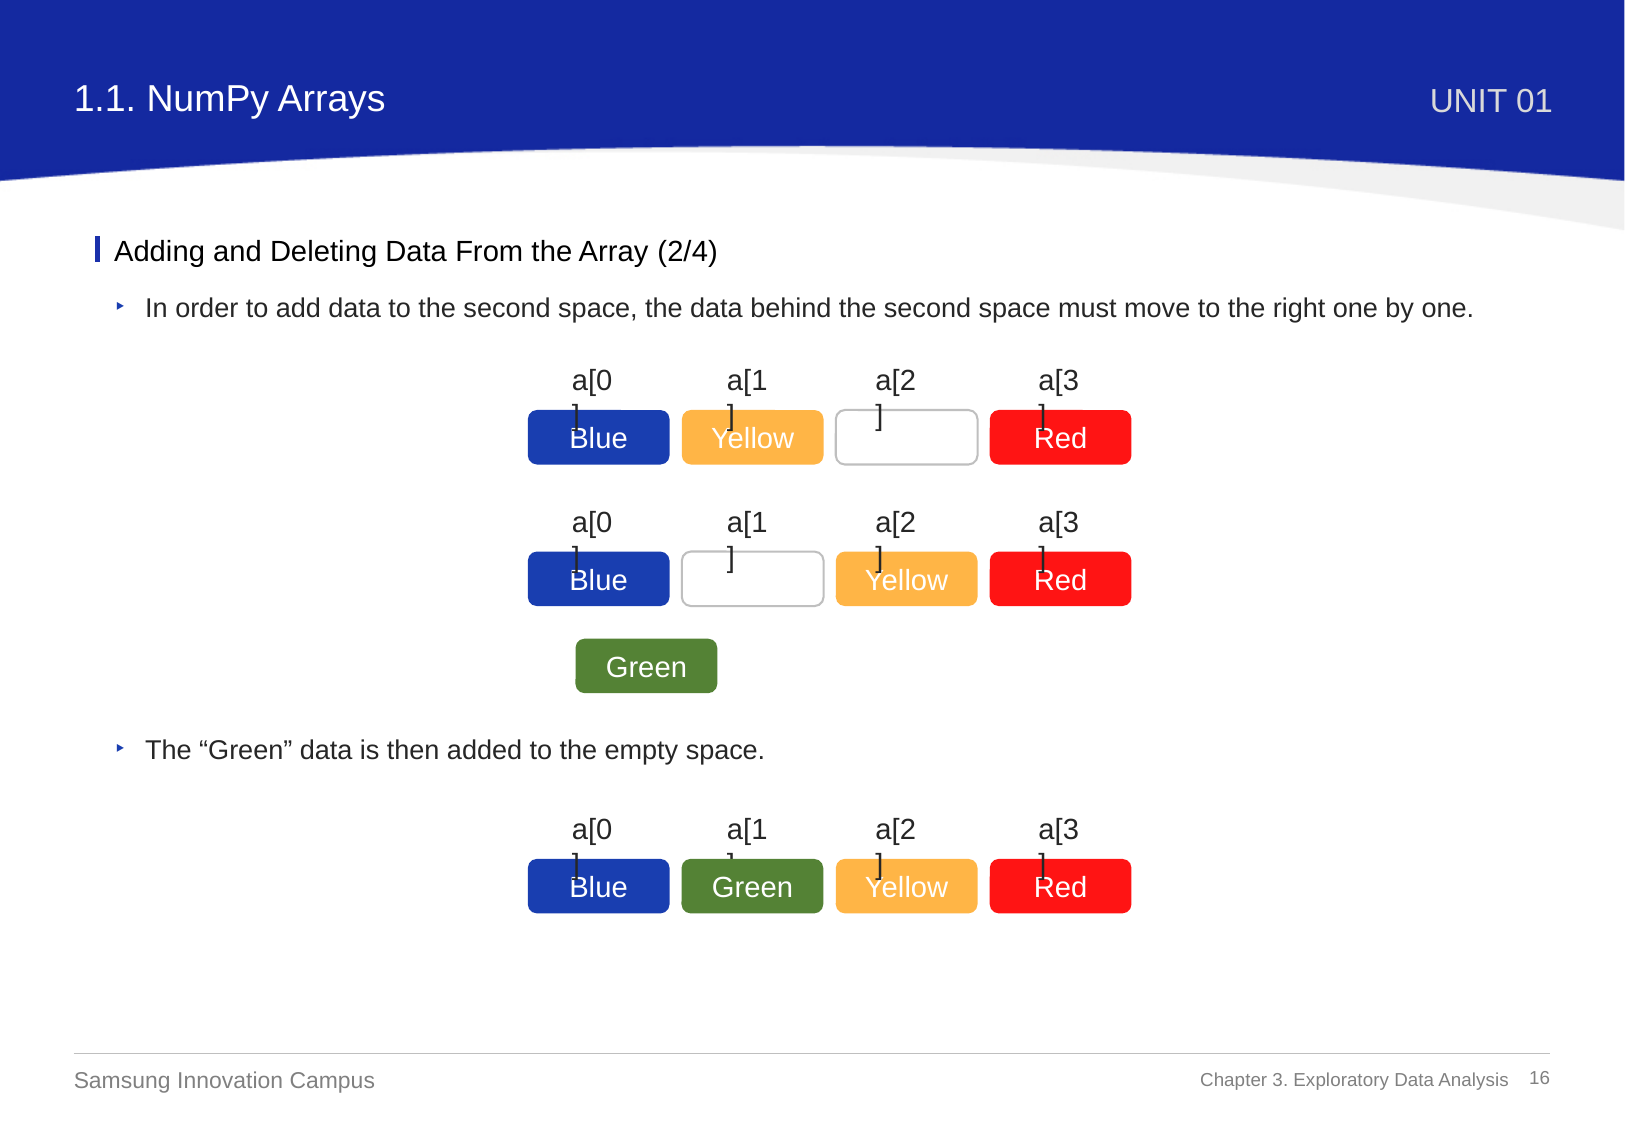

1.1. NumPy Arrays
UNIT 01
Adding and Deleting Data From the Array (2/4)
In order to add data to the second space, the data behind the second space must move to the right one by one.

The “Green” data is then added to the empty space.
a[0]
a[1]
a[2]
a[3]
Blue
Yellow

Red
a[0]
a[1]
a[2]
a[3]
Blue

Yellow
Red
Green
a[0]
a[1]
a[2]
a[3]
Blue
Green
Yellow
Red